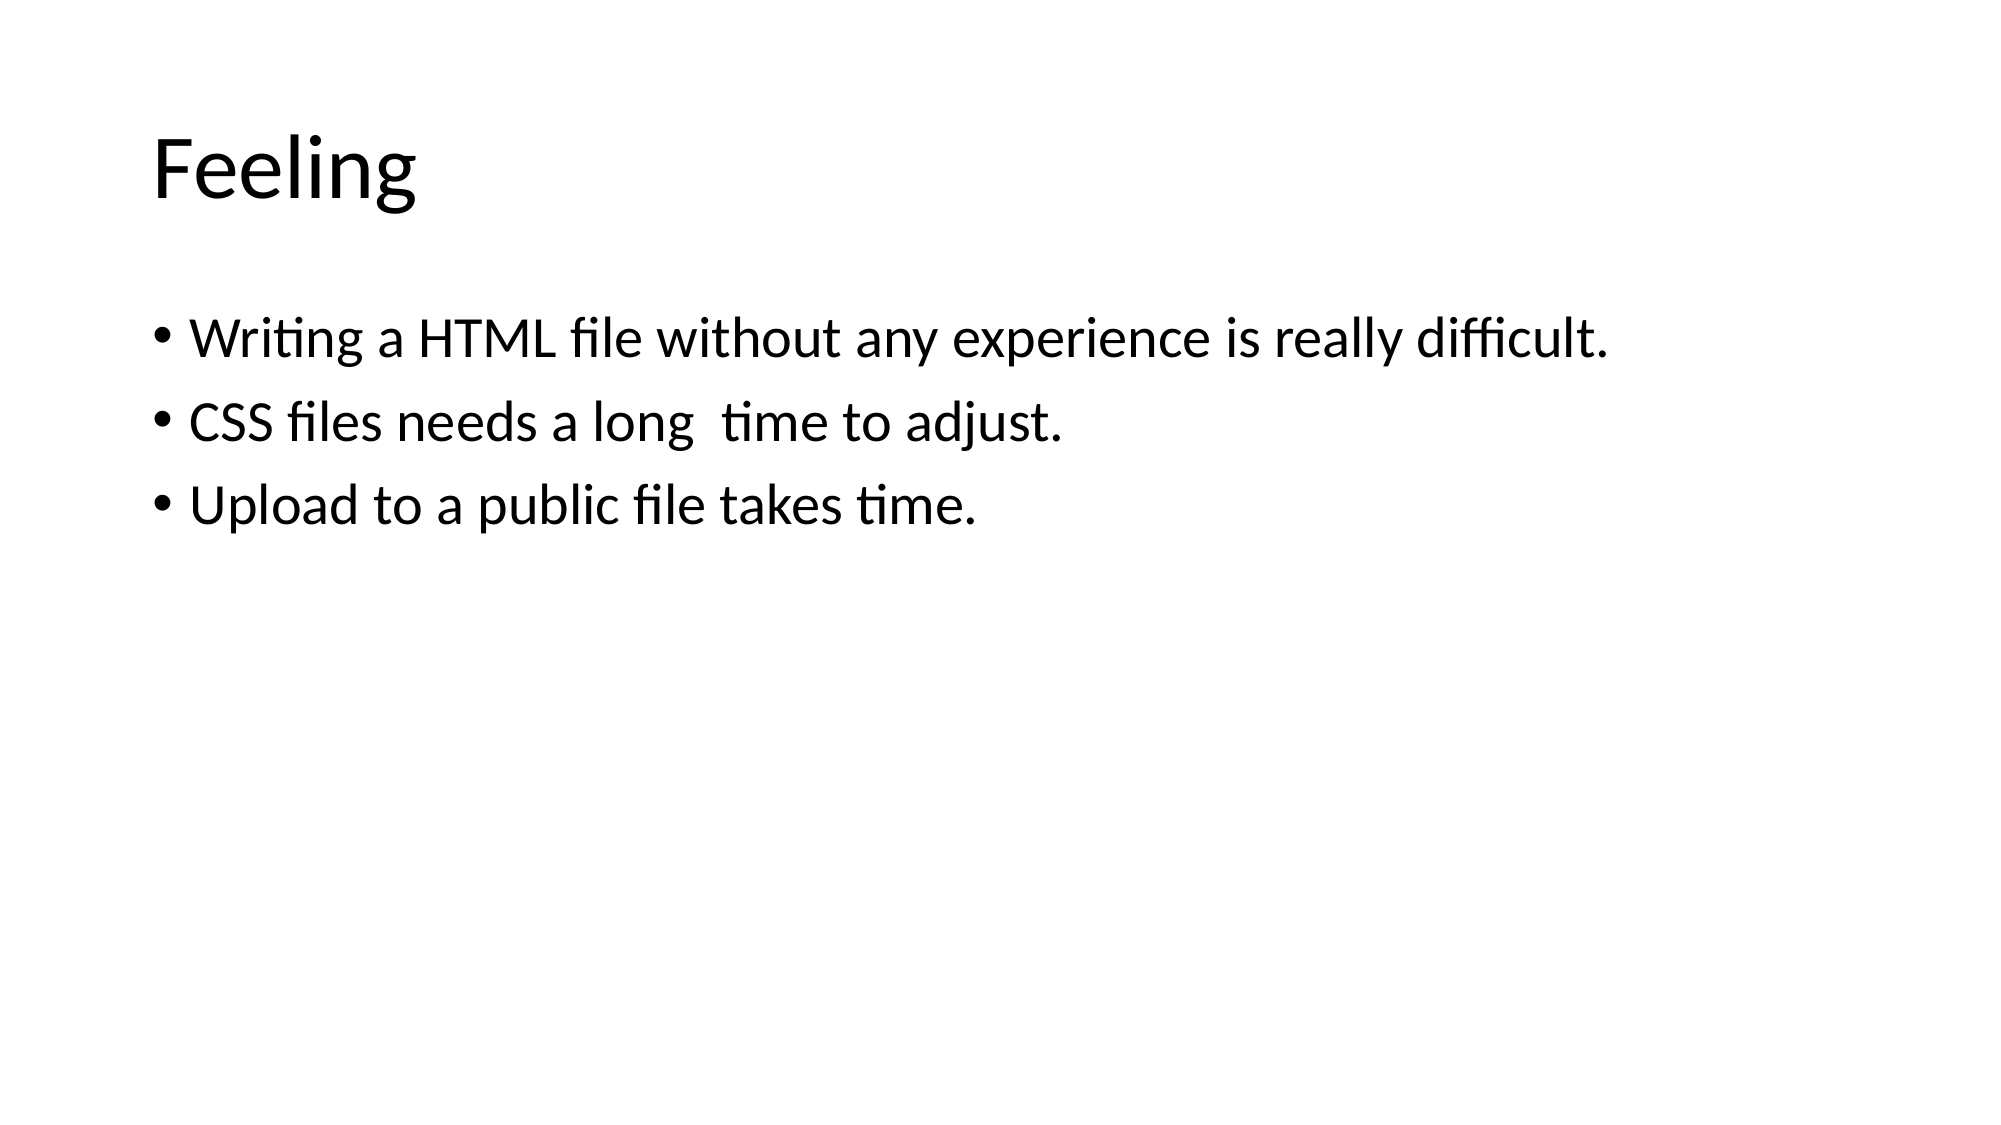

# Feeling
Writing a HTML file without any experience is really difficult.
CSS files needs a long  time to adjust.
Upload to a public file takes time.